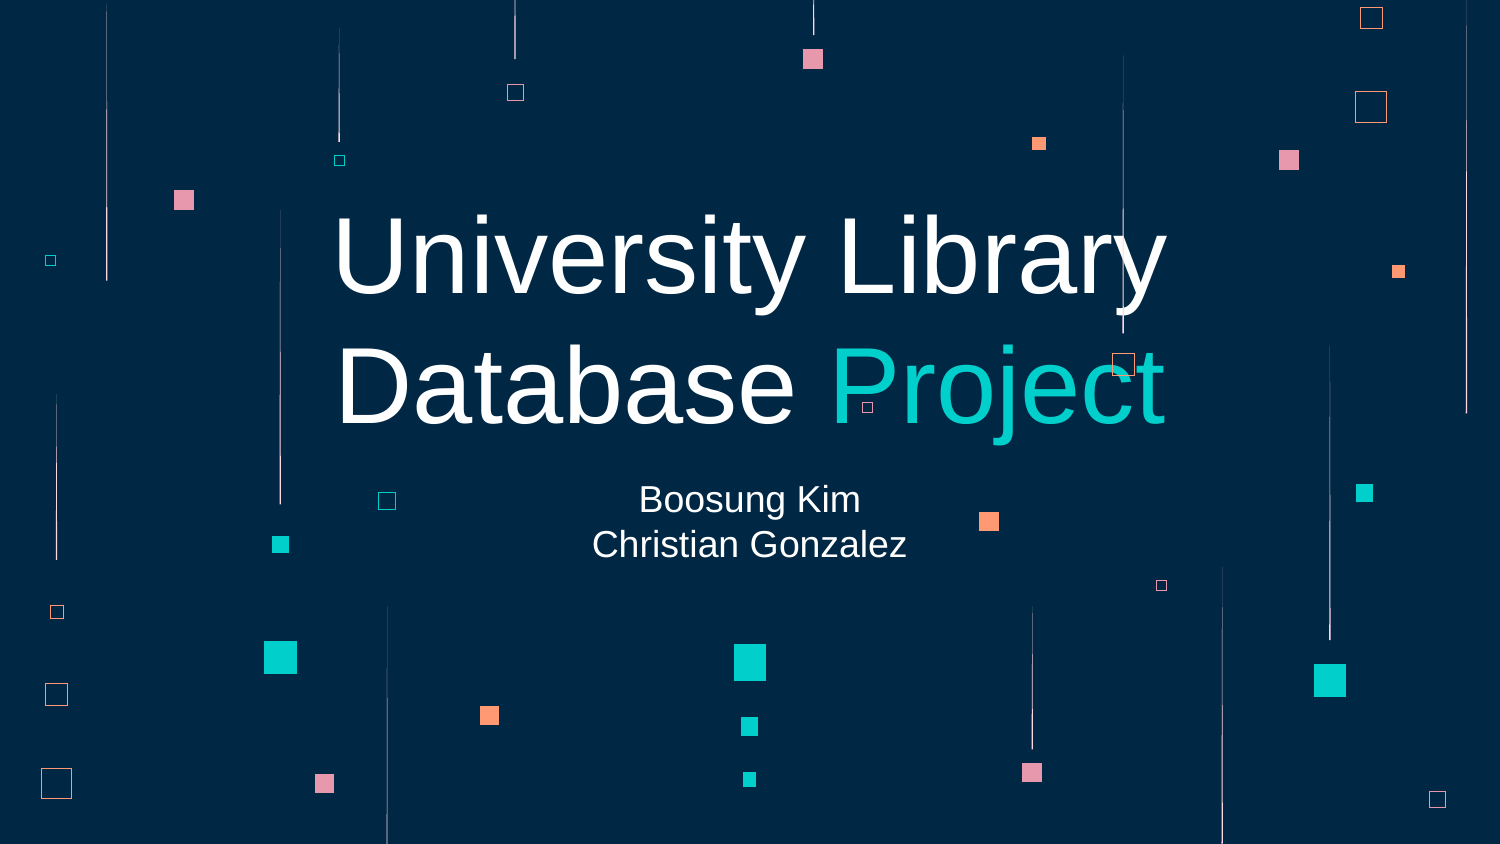

# University Library Database Project

Boosung Kim
Christian Gonzalez